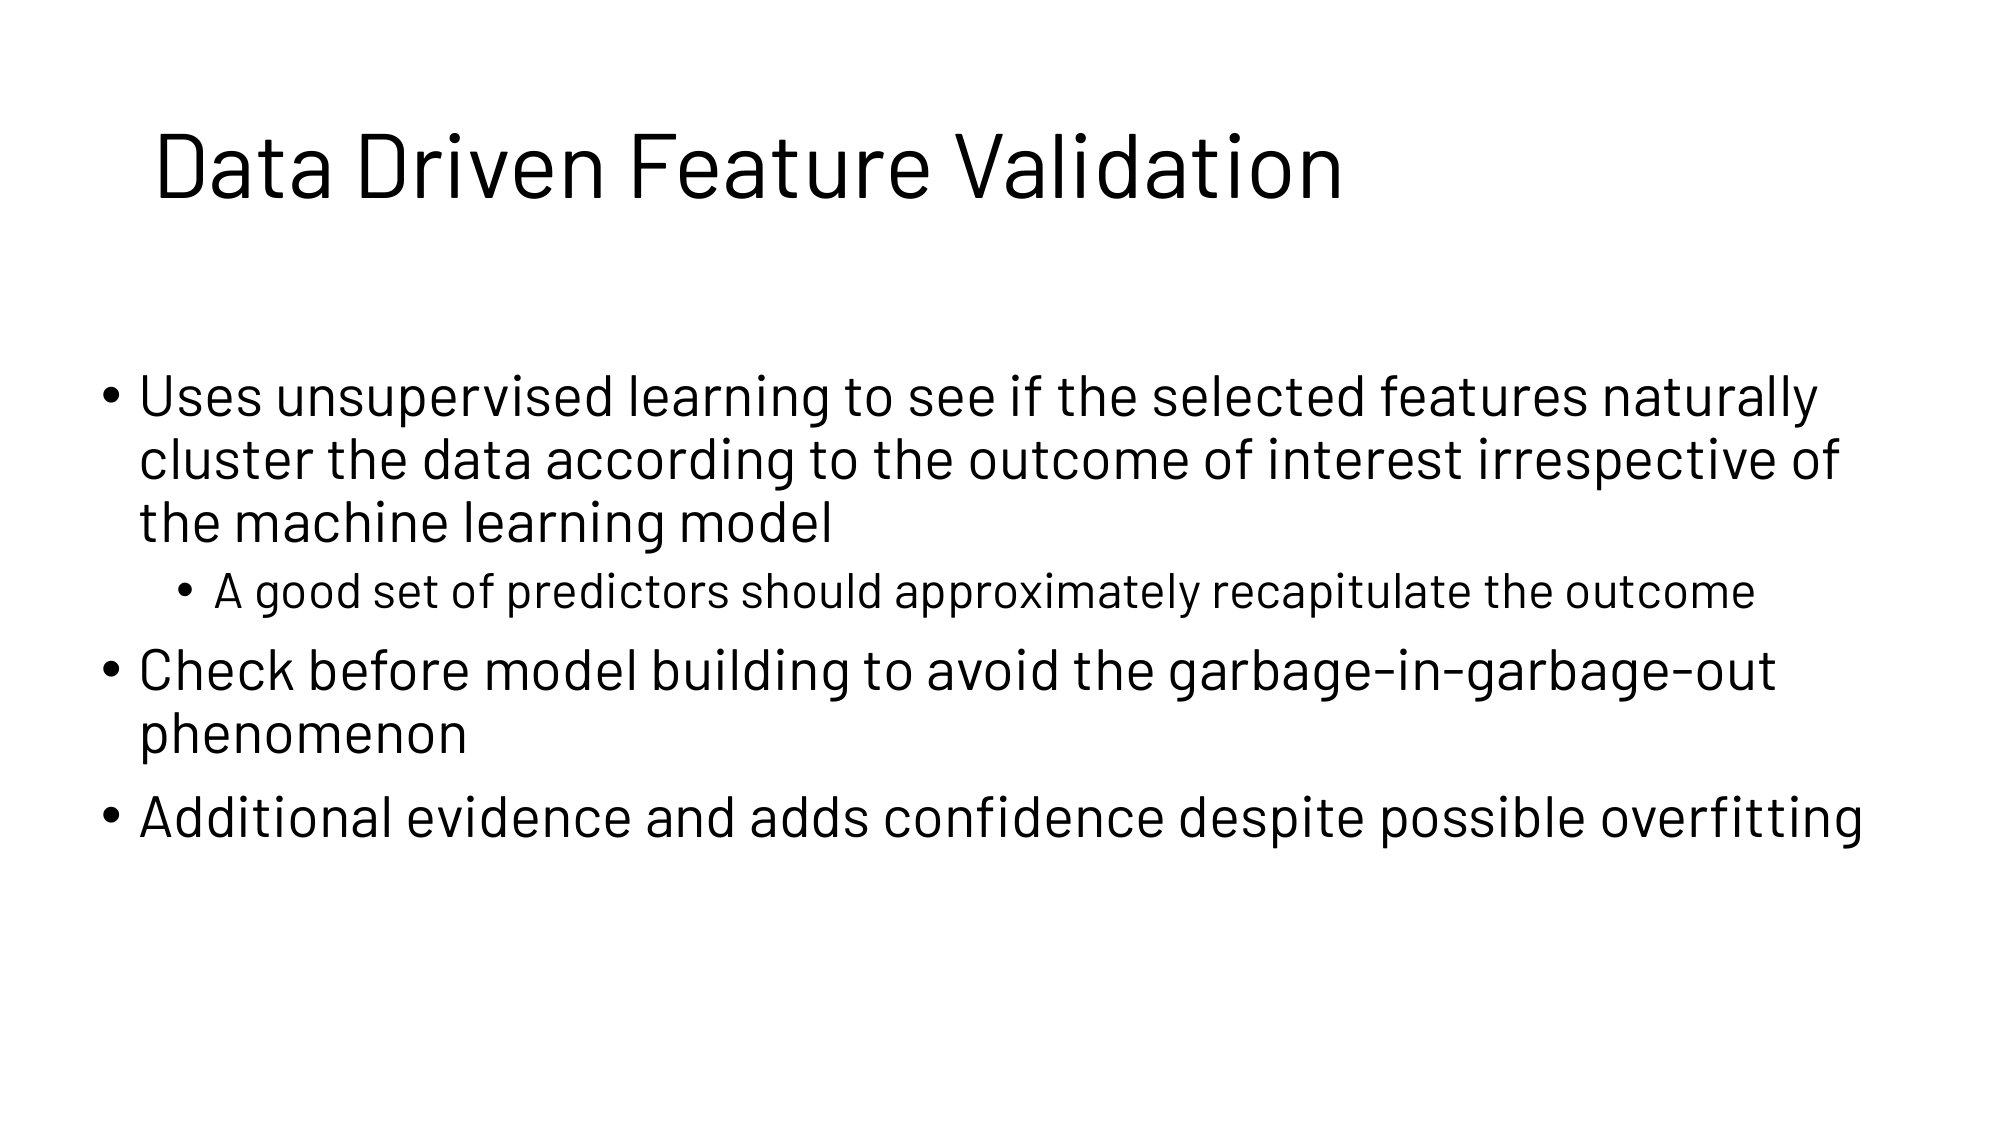

# Data Driven Feature Validation
Uses unsupervised learning to see if the selected features naturally cluster the data according to the outcome of interest irrespective of the machine learning model
A good set of predictors should approximately recapitulate the outcome
Check before model building to avoid the garbage-in-garbage-out phenomenon
Additional evidence and adds confidence despite possible overfitting